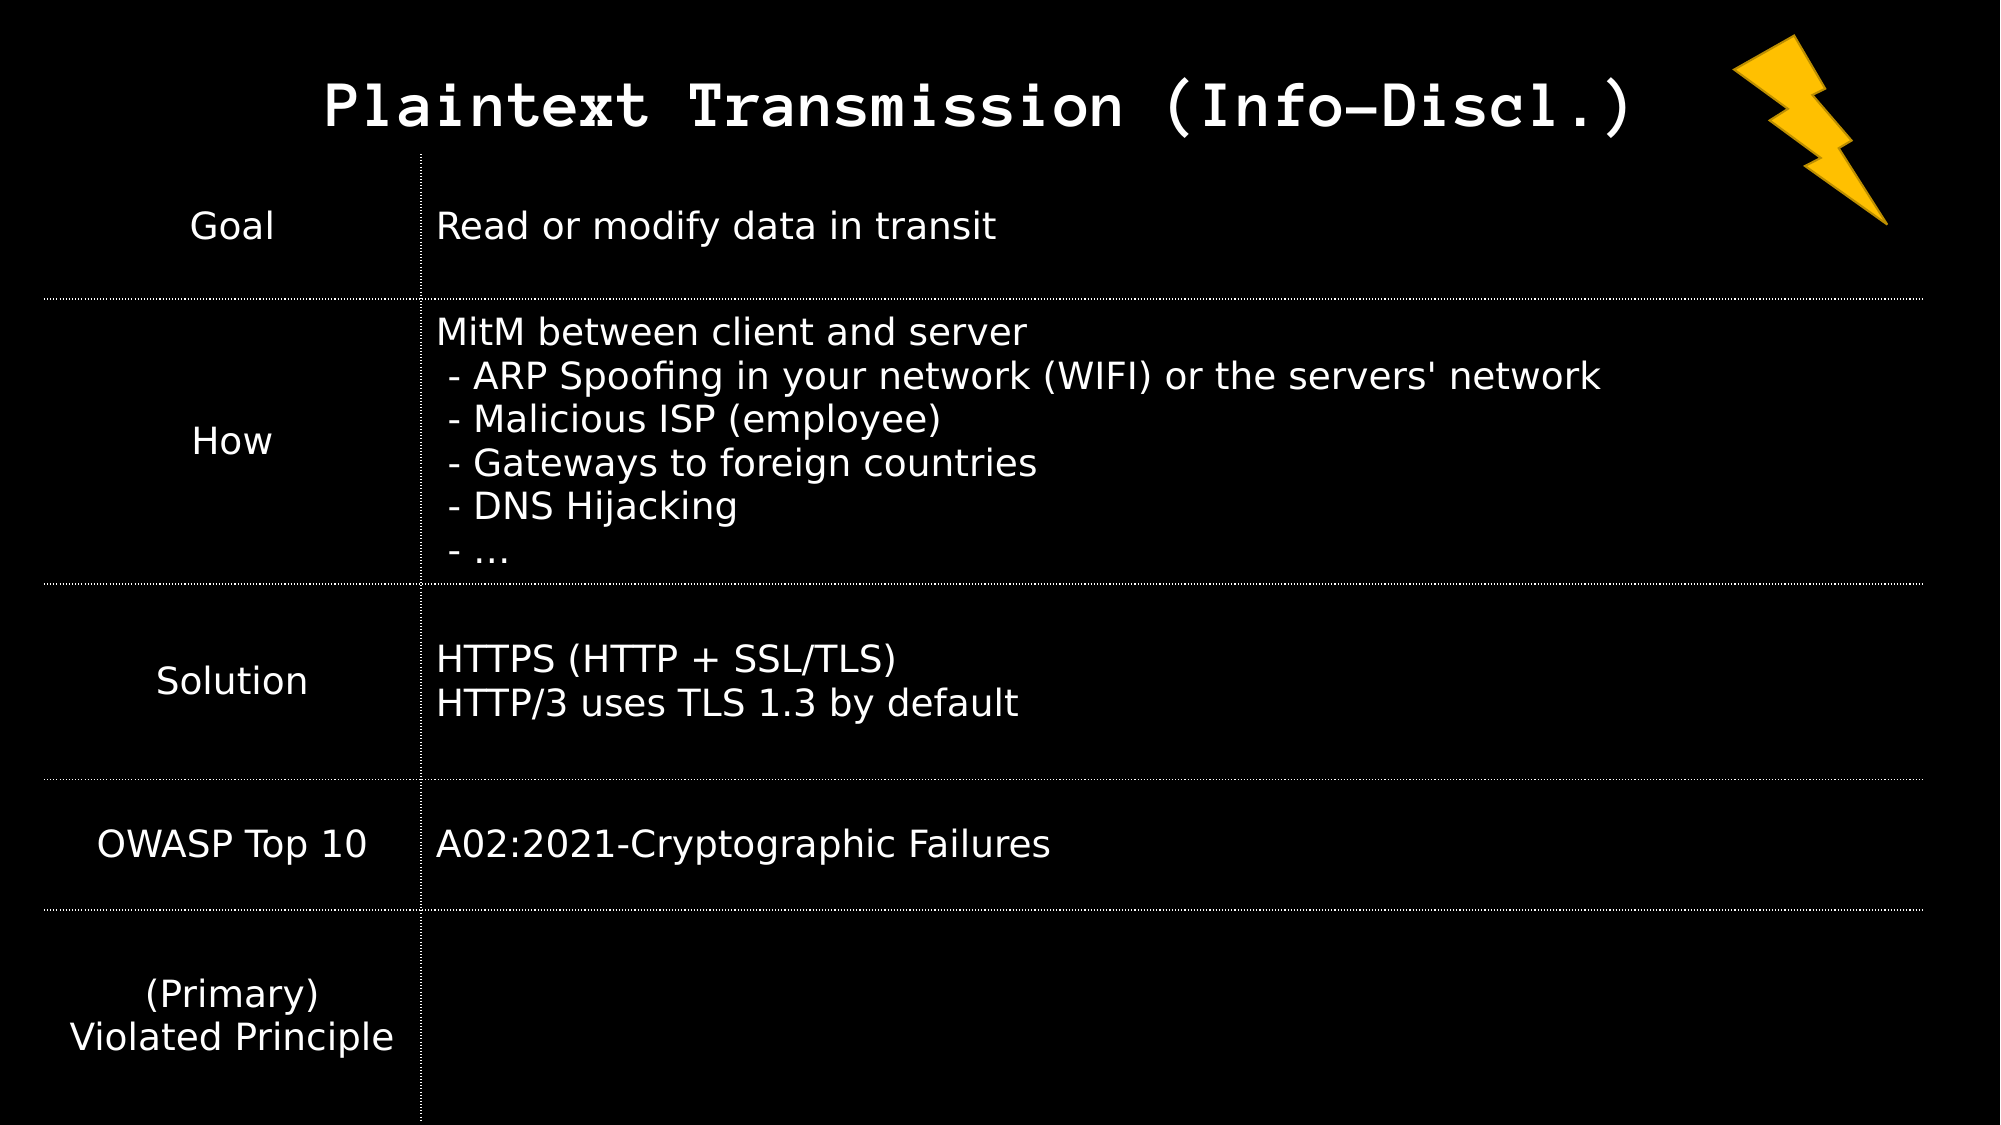

| Plaintext Transmission (Info-Discl.) | SQL Injection |
| --- | --- |
| Goal | Read or modify data in transit |
| How | MitM between client and server - ARP Spoofing in your network (WIFI) or the servers' network - Malicious ISP (employee) - Gateways to foreign countries - DNS Hijacking - … |
| Solution | HTTPS (HTTP + SSL/TLS) HTTP/3 uses TLS 1.3 by default |
| OWASP Top 10 | A02:2021-Cryptographic Failures |
| (Primary) Violated Principle |  |
|  |
| --- |